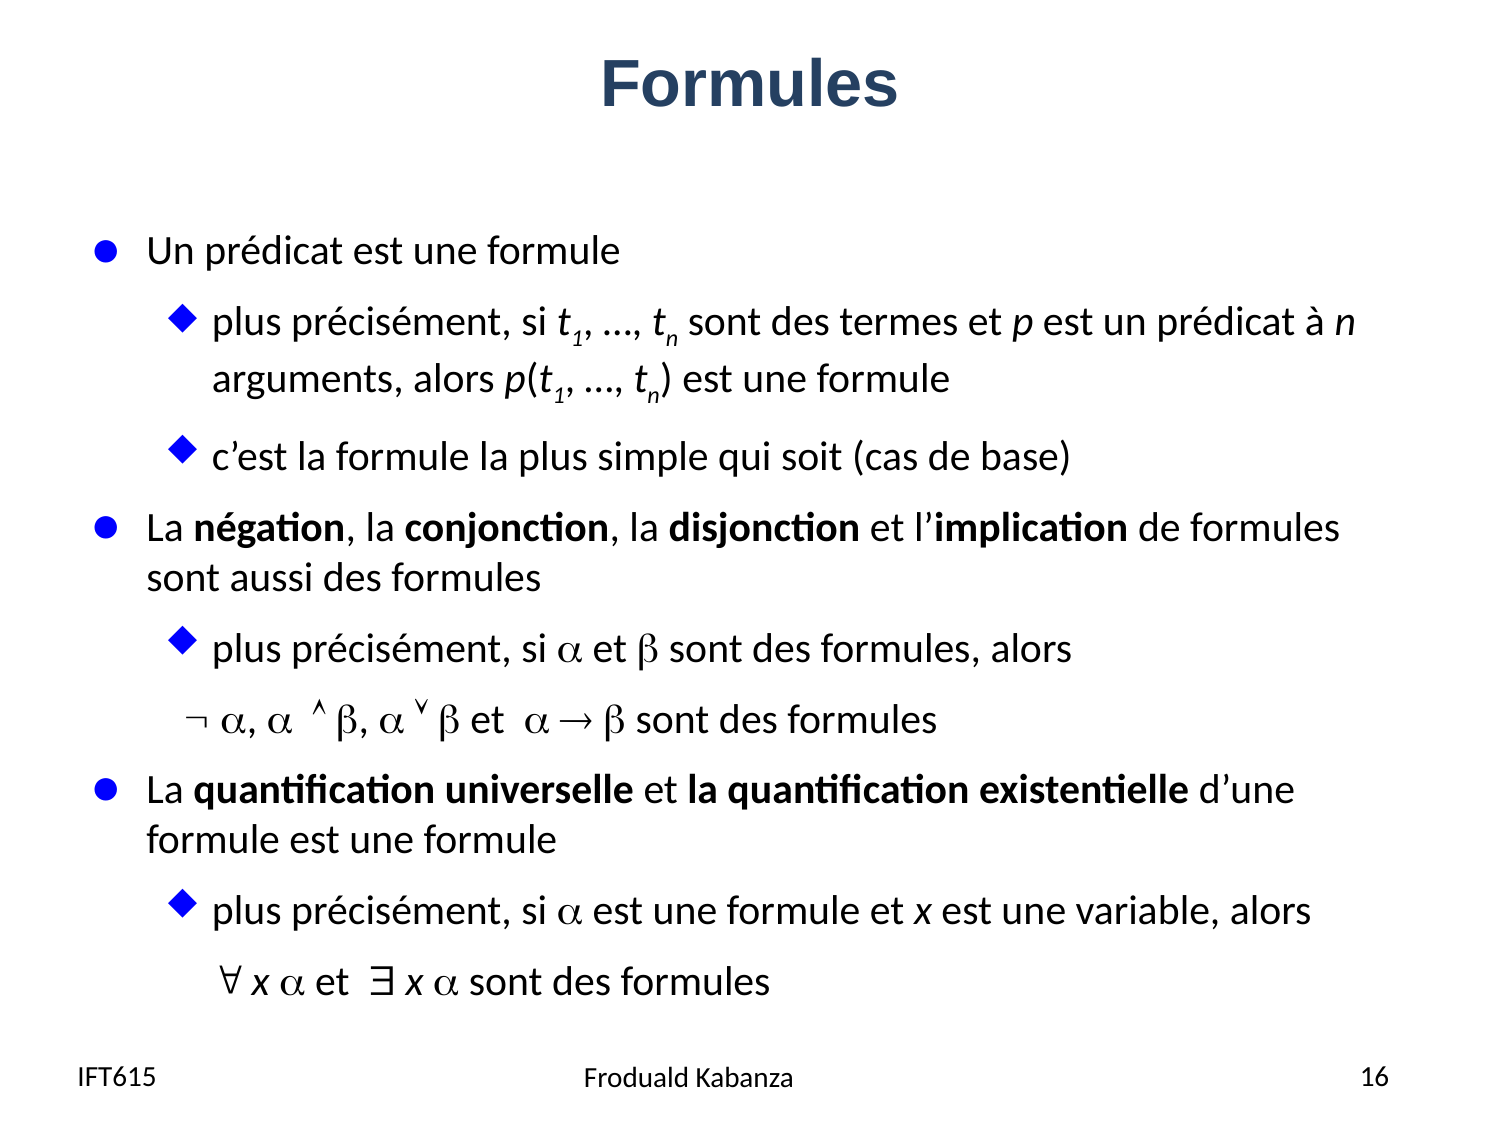

# Formules
Un prédicat est une formule
plus précisément, si t1, …, tn sont des termes et p est un prédicat à n arguments, alors p(t1, …, tn) est une formule
c’est la formule la plus simple qui soit (cas de base)
La négation, la conjonction, la disjonction et l’implication de formules sont aussi des formules
plus précisément, si α et β sont des formules, alors
  ¬ α, α  ∧ β, α ∨ β et  α → β sont des formules
La quantification universelle et la quantification existentielle d’une formule est une formule
plus précisément, si α est une formule et x est une variable, alors
     ∀ x α et  ∃ x α sont des formules
IFT615
16
Froduald Kabanza